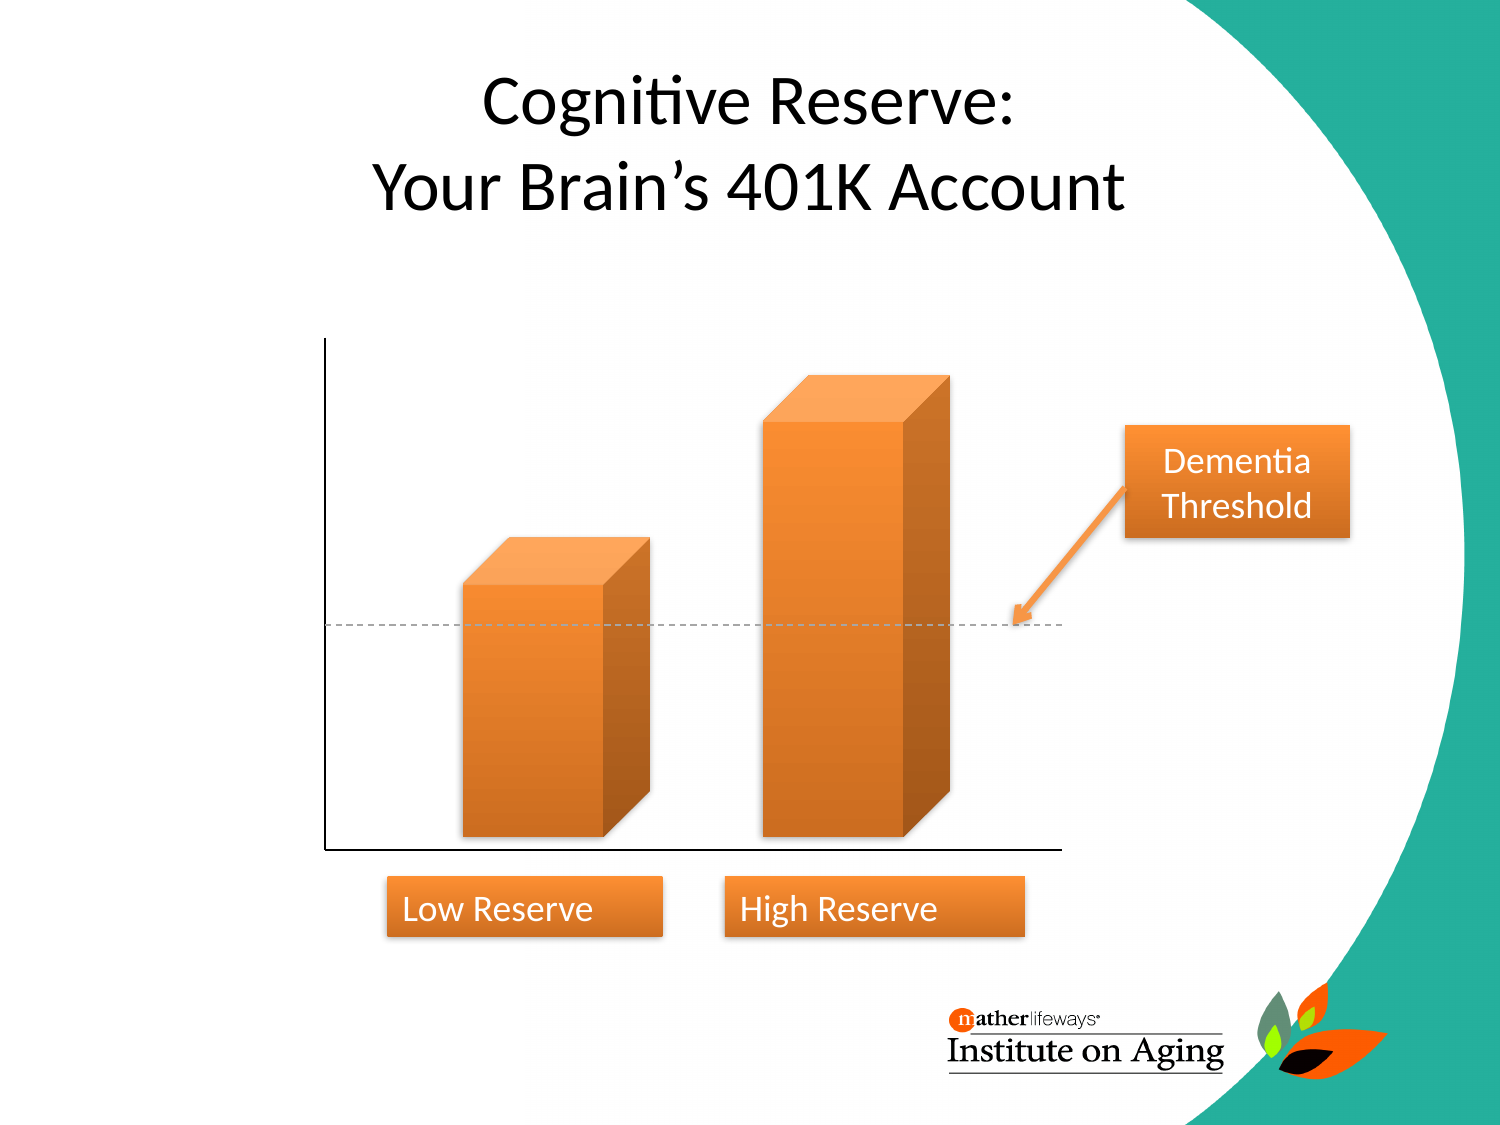

# Cognitive Reserve: Your Brain’s 401K Account

Dementia
Threshold

Low Reserve
High Reserve